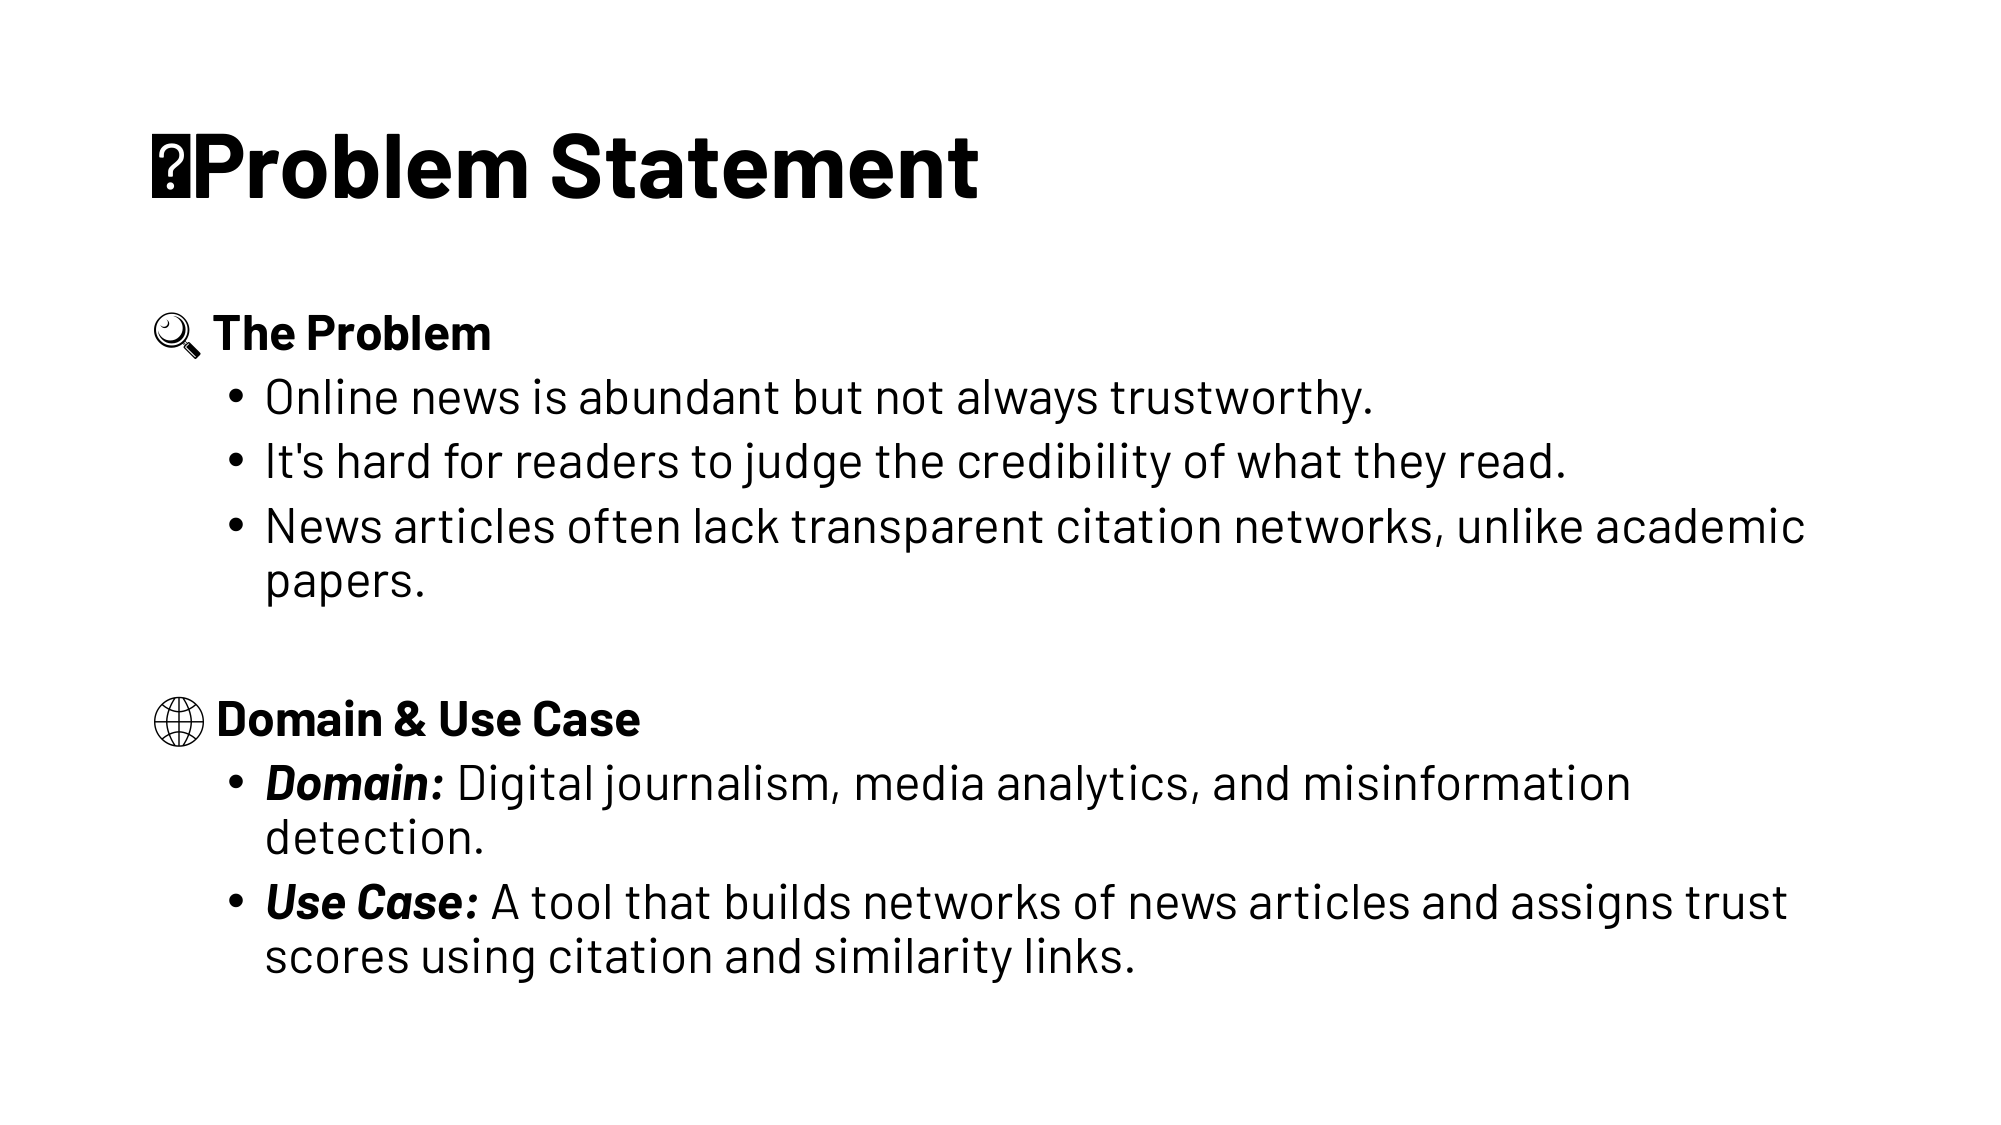

# 🧩Problem Statement
🔍 The Problem
Online news is abundant but not always trustworthy.
It's hard for readers to judge the credibility of what they read.
News articles often lack transparent citation networks, unlike academic papers.

🌐 Domain & Use Case
Domain: Digital journalism, media analytics, and misinformation detection.
Use Case: A tool that builds networks of news articles and assigns trust scores using citation and similarity links.